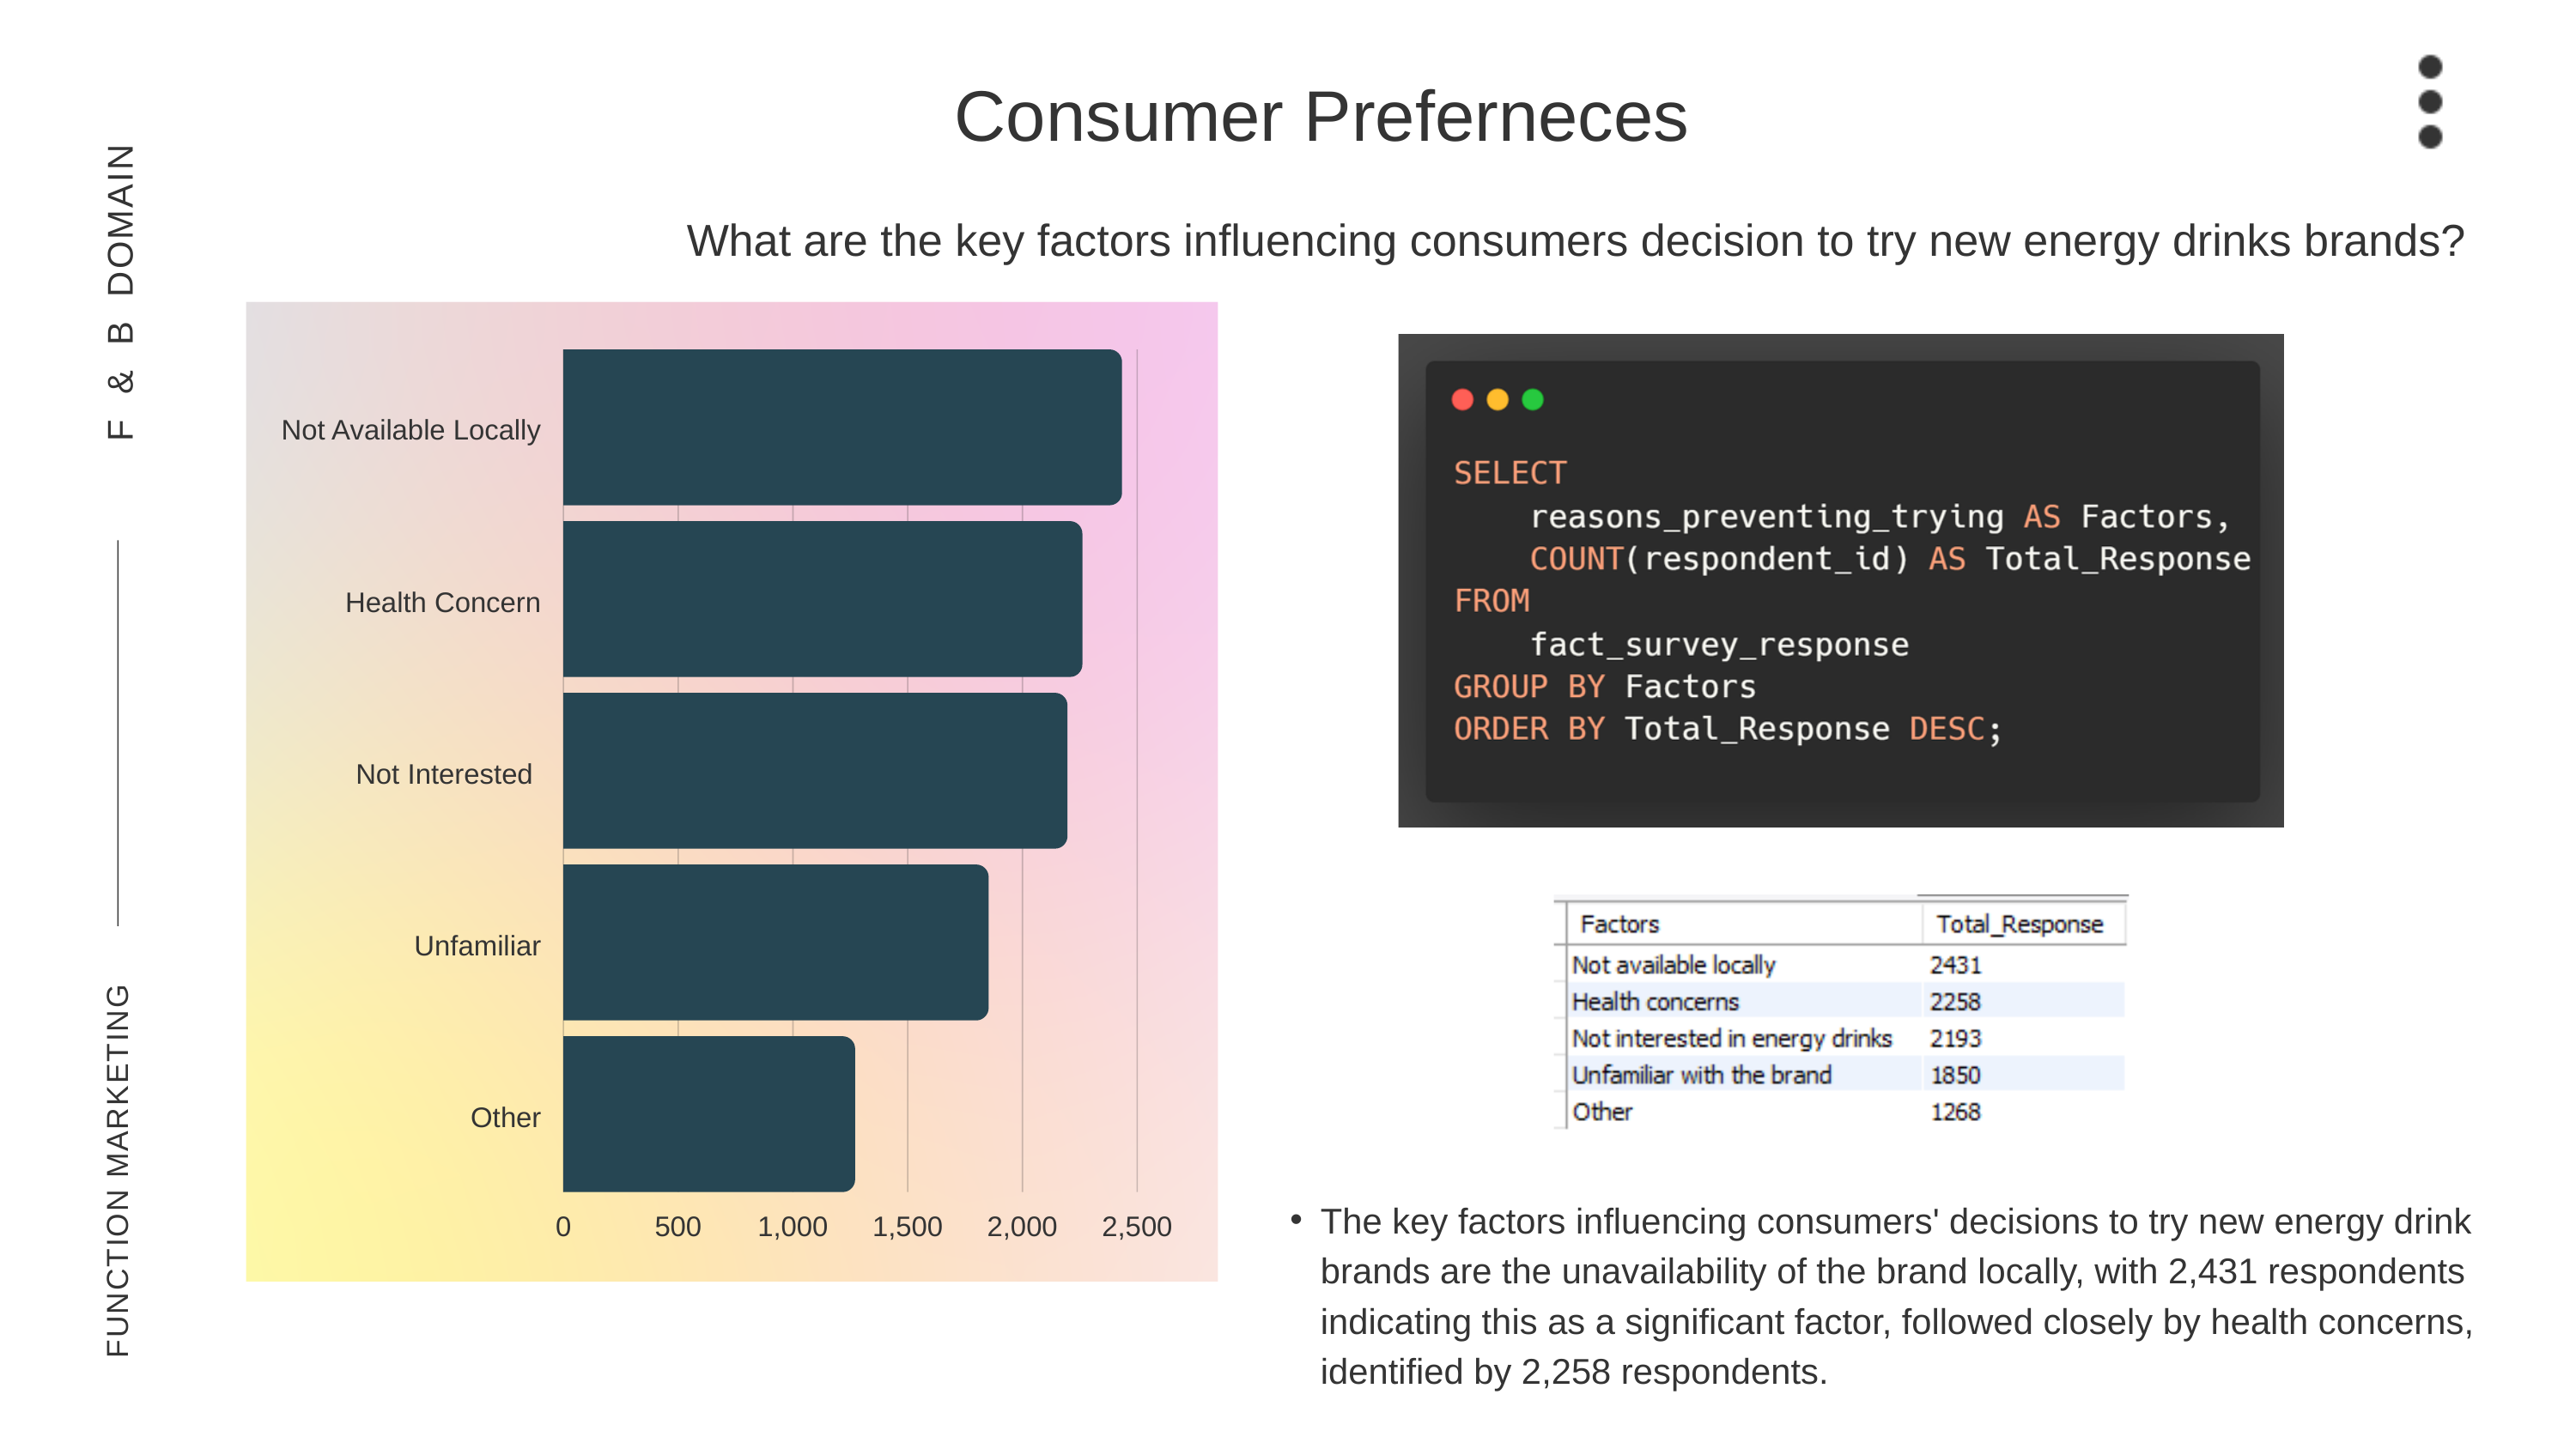

Consumer Preferneces
 What are the key factors influencing consumers decision to try new energy drinks brands?
F  &  B  DOMAIN

Not Available Locally
Health Concern
Not Interested
Unfamiliar
Other
0
500
1,000
1,500
2,000
2,500

FUNCTION MARKETING

The key factors influencing consumers' decisions to try new energy drink brands are the unavailability of the brand locally, with 2,431 respondents indicating this as a significant factor, followed closely by health concerns, identified by 2,258 respondents.